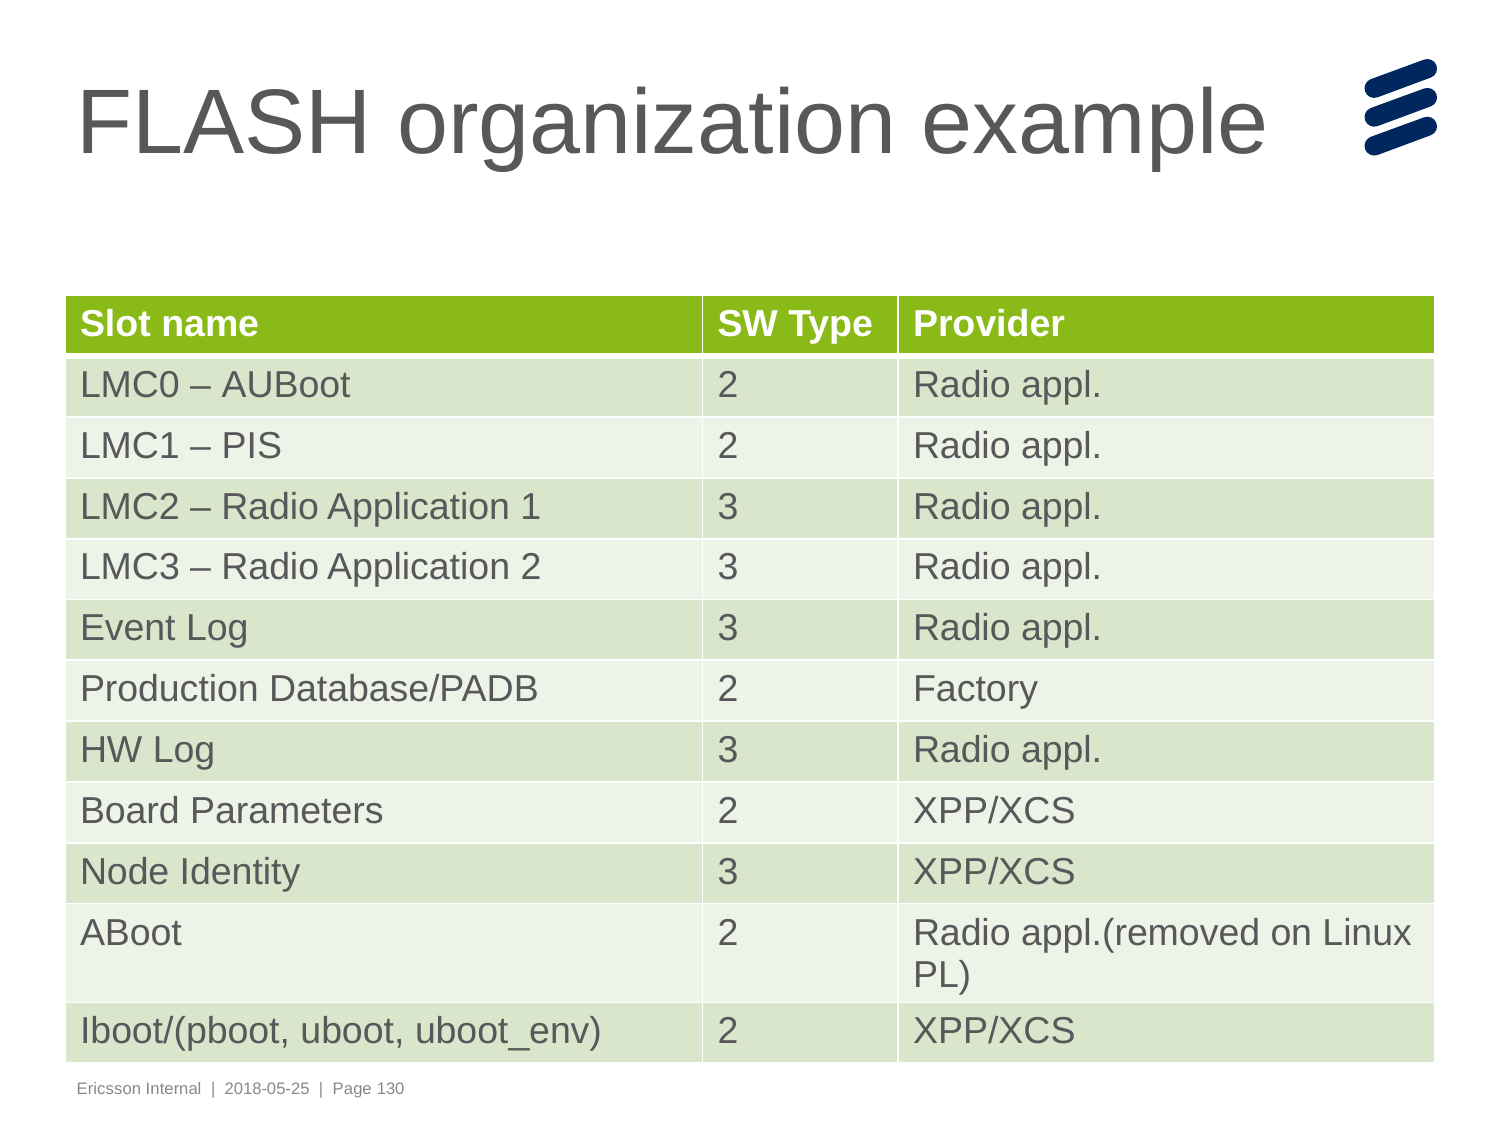

# FLASH organization example
| Slot name | SW Type | Provider |
| --- | --- | --- |
| LMC0 – AUBoot | 2 | Radio appl. |
| LMC1 – PIS | 2 | Radio appl. |
| LMC2 – Radio Application 1 | 3 | Radio appl. |
| LMC3 – Radio Application 2 | 3 | Radio appl. |
| Event Log | 3 | Radio appl. |
| Production Database/PADB | 2 | Factory |
| HW Log | 3 | Radio appl. |
| Board Parameters | 2 | XPP/XCS |
| Node Identity | 3 | XPP/XCS |
| ABoot | 2 | Radio appl.(removed on Linux PL) |
| Iboot/(pboot, uboot, uboot\_env) | 2 | XPP/XCS |